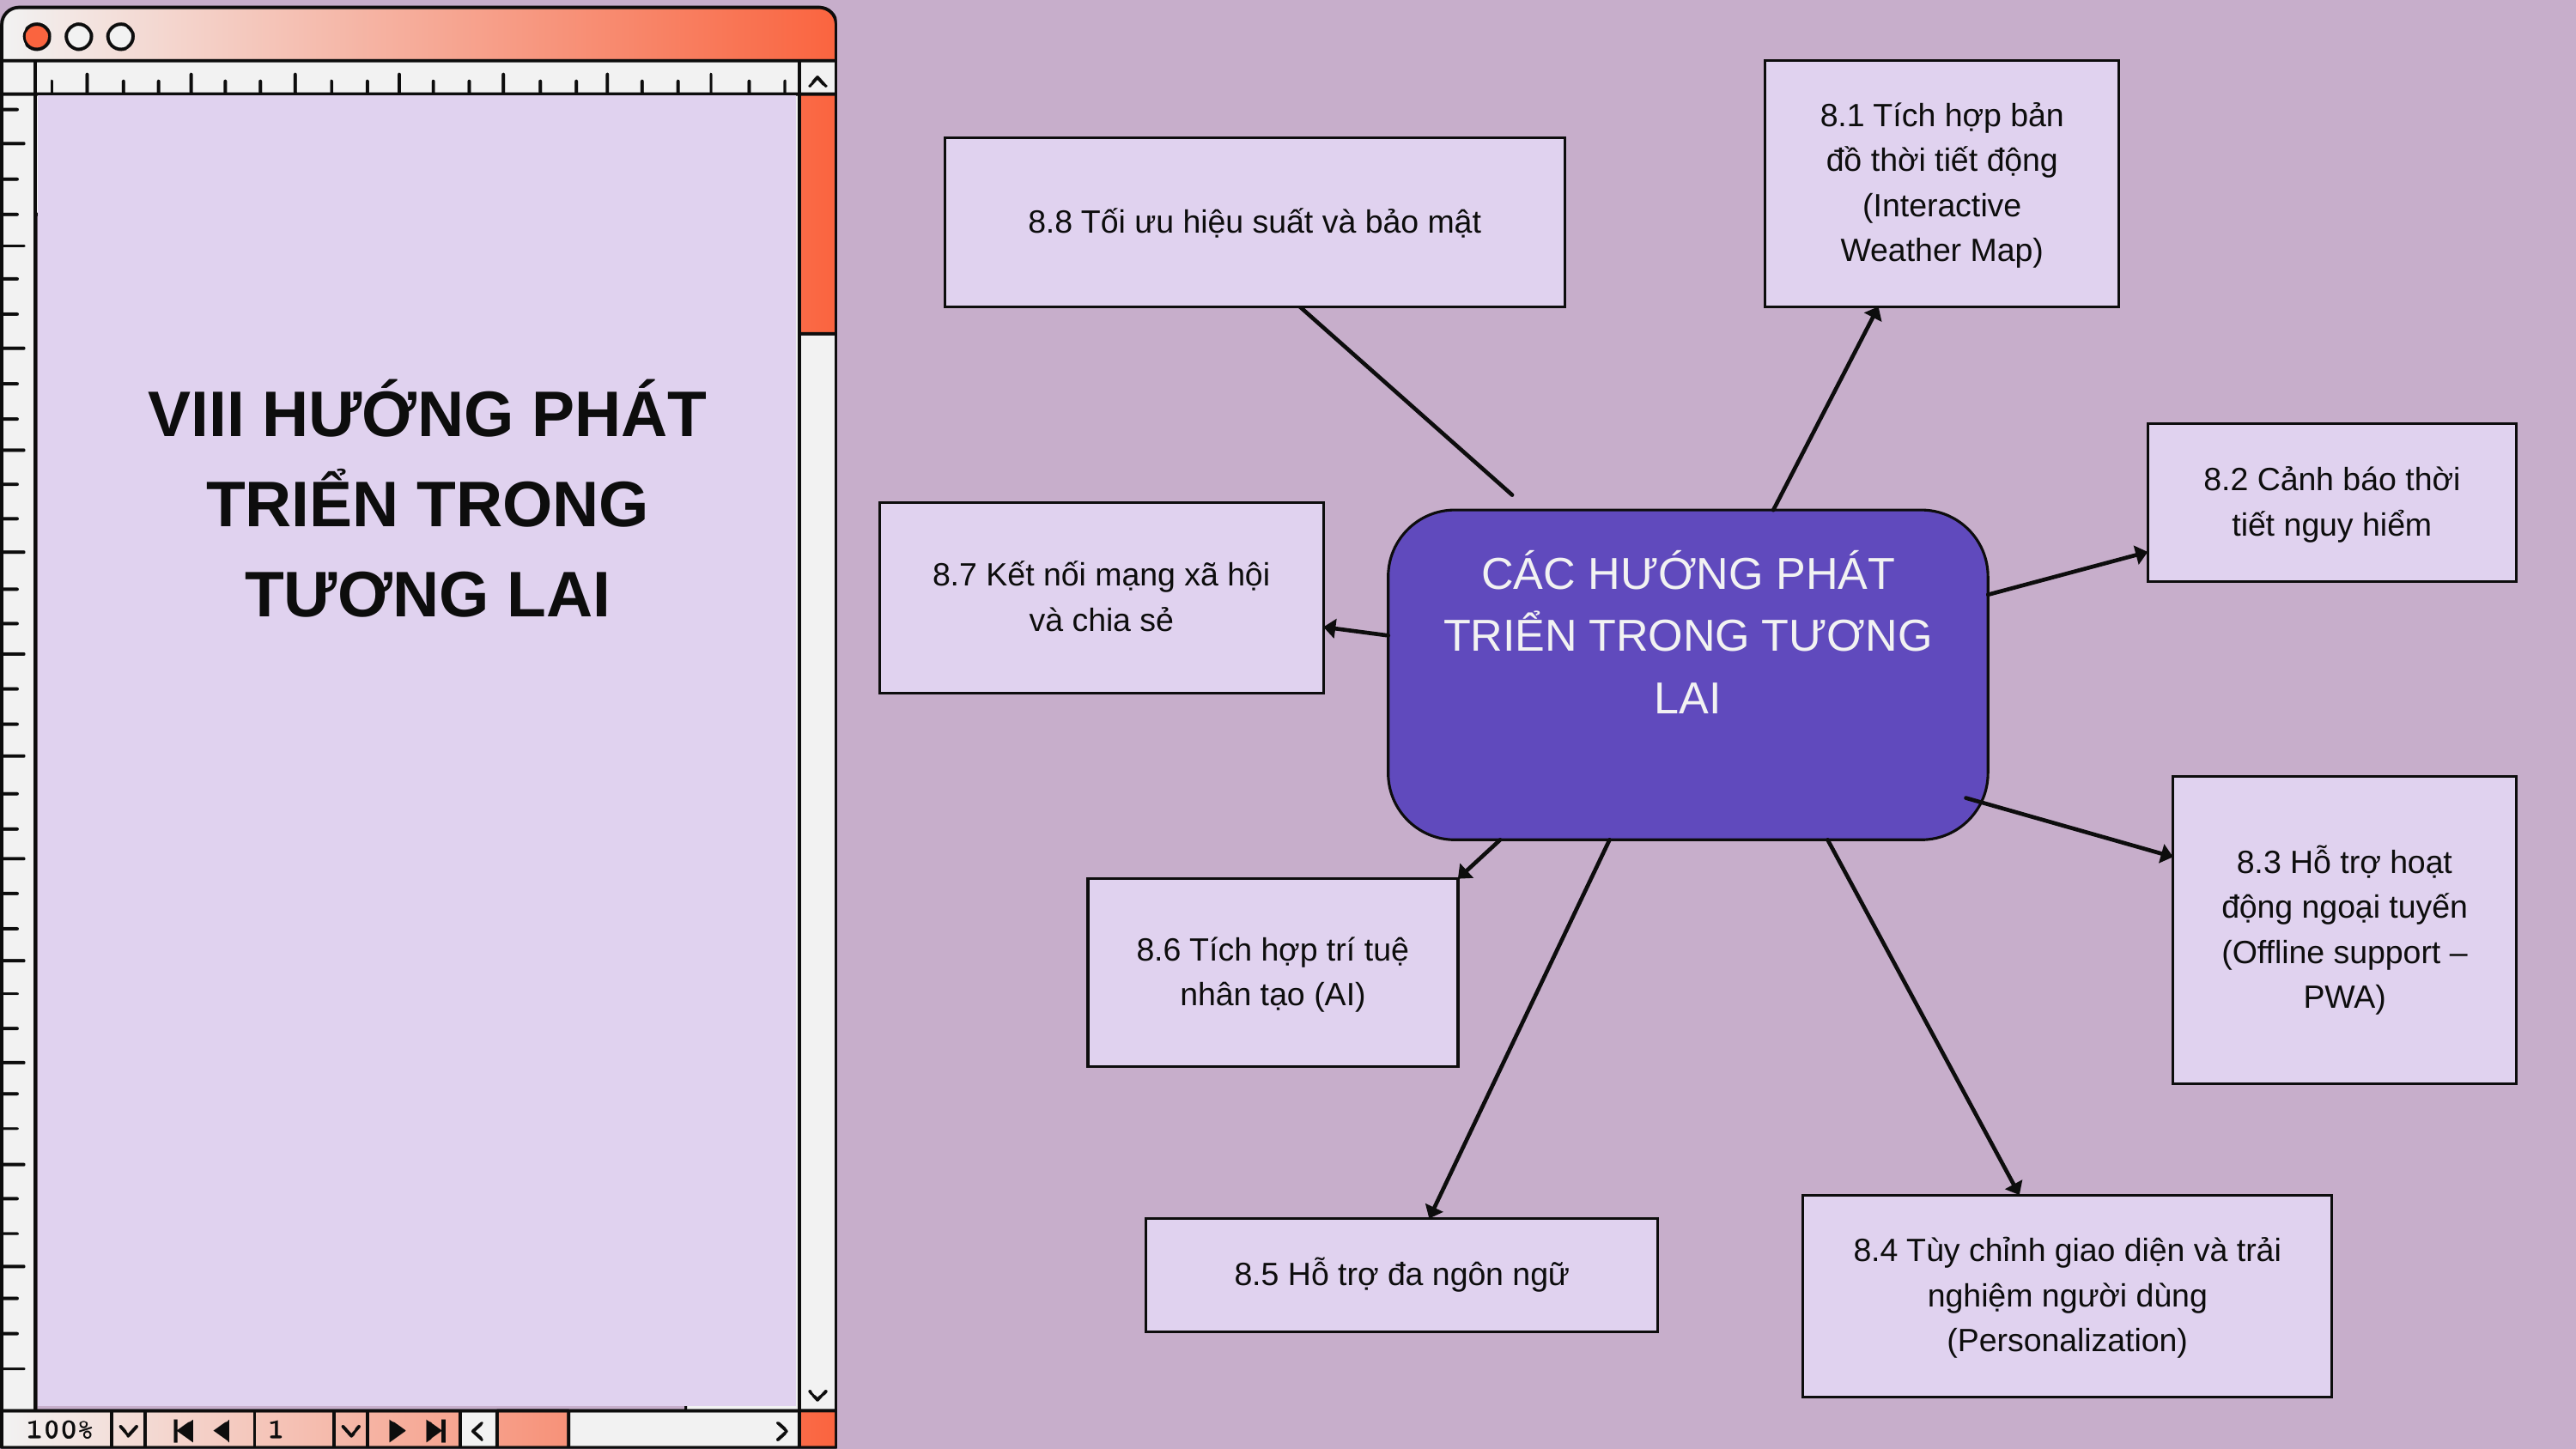

8.1 Tích hợp bản đồ thời tiết động (Interactive Weather Map)

8.8 Tối ưu hiệu suất và bảo mật

VIII HƯỚNG PHÁT TRIỂN TRONG TƯƠNG LAI

8.2 Cảnh báo thời tiết nguy hiểm

8.7 Kết nối mạng xã hội và chia sẻ

CÁC HƯỚNG PHÁT TRIỂN TRONG TƯƠNG LAI

8.3 Hỗ trợ hoạt động ngoại tuyến (Offline support – PWA)

8.6 Tích hợp trí tuệ nhân tạo (AI)

8.4 Tùy chỉnh giao diện và trải nghiệm người dùng (Personalization)

8.5 Hỗ trợ đa ngôn ngữ